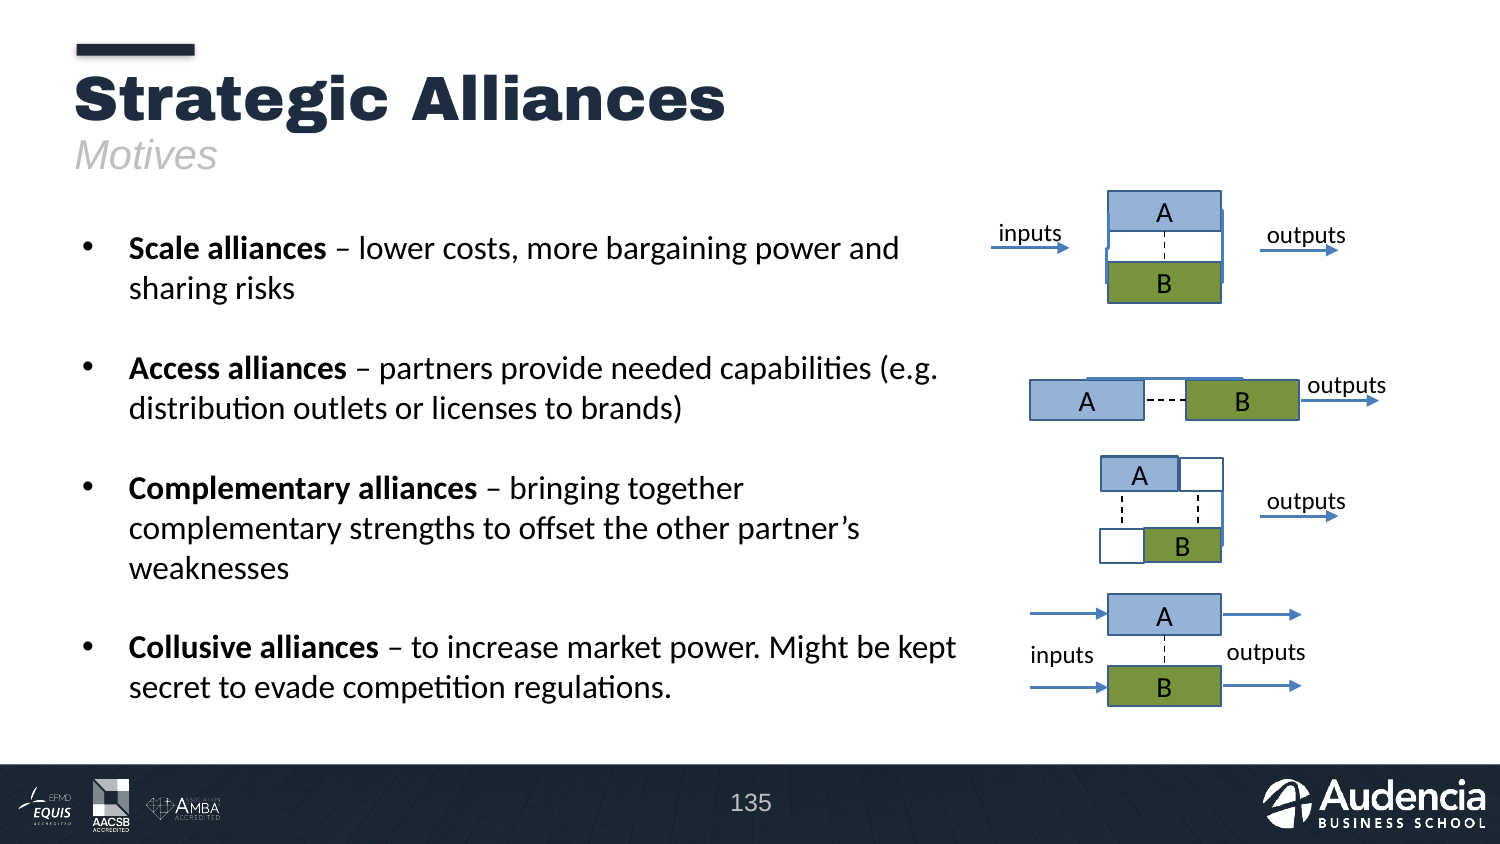

# Strategic Alliances
Motives
A
inputs
outputs
B
Scale alliances – lower costs, more bargaining power and sharing risks
Access alliances – partners provide needed capabilities (e.g. distribution outlets or licenses to brands)
Complementary alliances – bringing together complementary strengths to offset the other partner’s weaknesses
Collusive alliances – to increase market power. Might be kept secret to evade competition regulations.
outputs
B
A
A

outputs
B

A
outputs
inputs
B
135